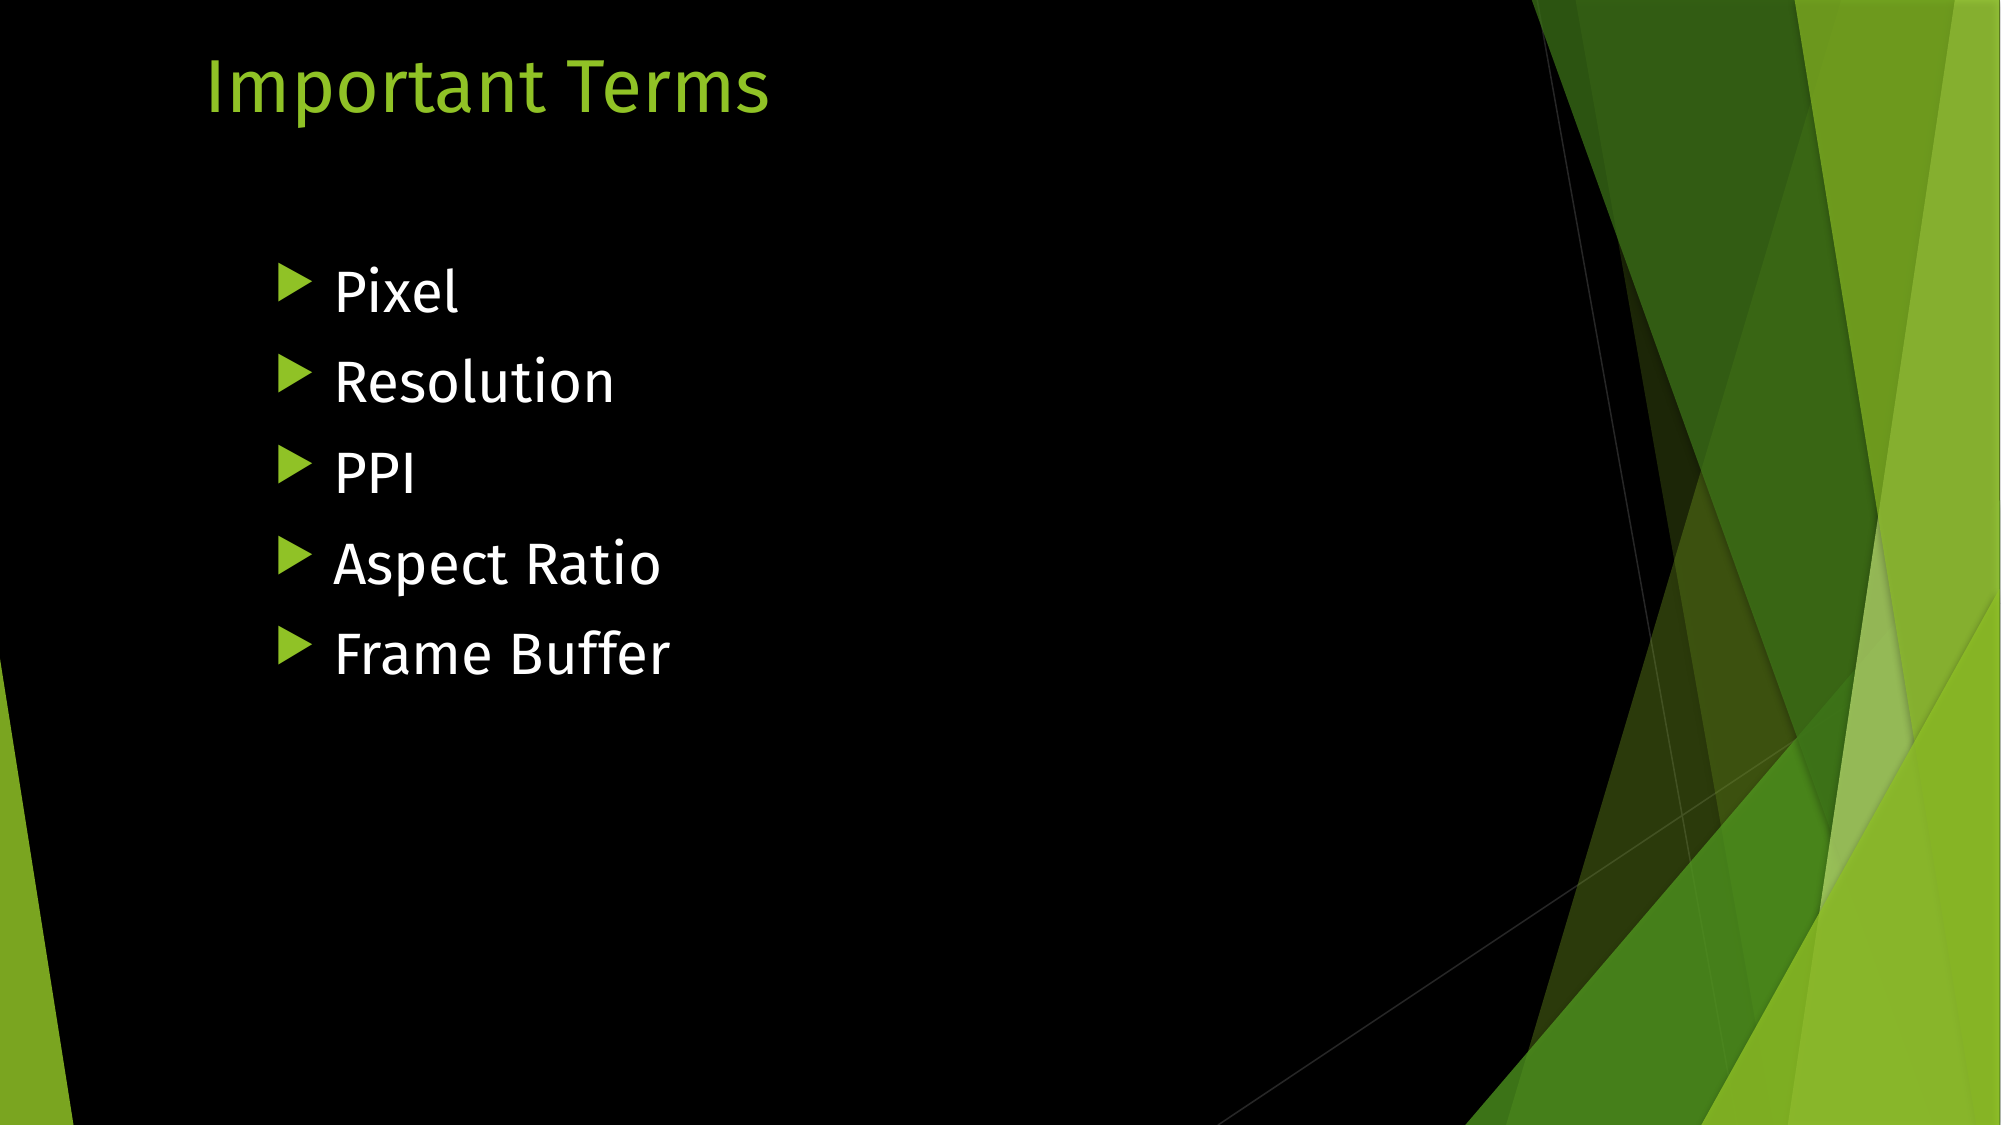

# Important Terms
 Pixel
 Resolution
 PPI
 Aspect Ratio
 Frame Buffer